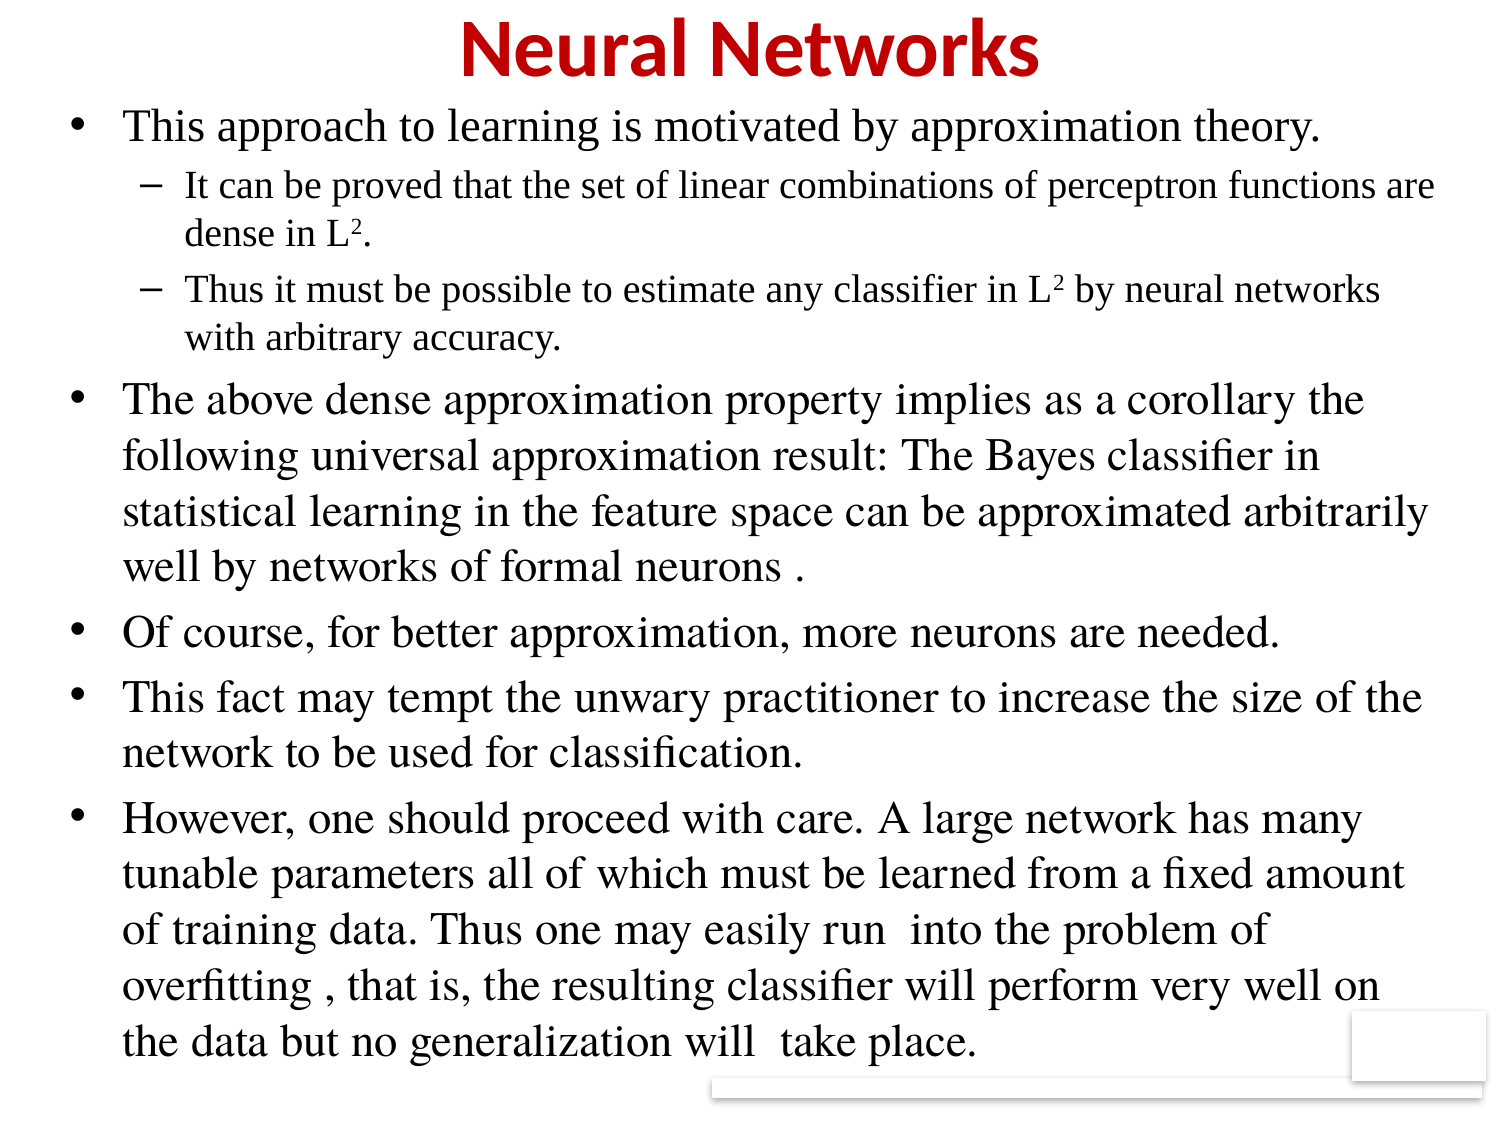

Neural Networks
This approach to learning is motivated by approximation theory.
It can be proved that the set of linear combinations of perceptron functions are dense in L2.
Thus it must be possible to estimate any classifier in L2 by neural networks with arbitrary accuracy.
The above dense approximation property implies as a corollary the following universal approximation result: The Bayes classifier in statistical learning in the feature space can be approximated arbitrarily well by networks of formal neurons .
Of course, for better approximation, more neurons are needed.
This fact may tempt the unwary practitioner to increase the size of the network to be used for classification.
However, one should proceed with care. A large network has many tunable parameters all of which must be learned from a fixed amount of training data. Thus one may easily run  into the problem of overfitting , that is, the resulting classifier will perform very well on the data but no generalization will  take place.